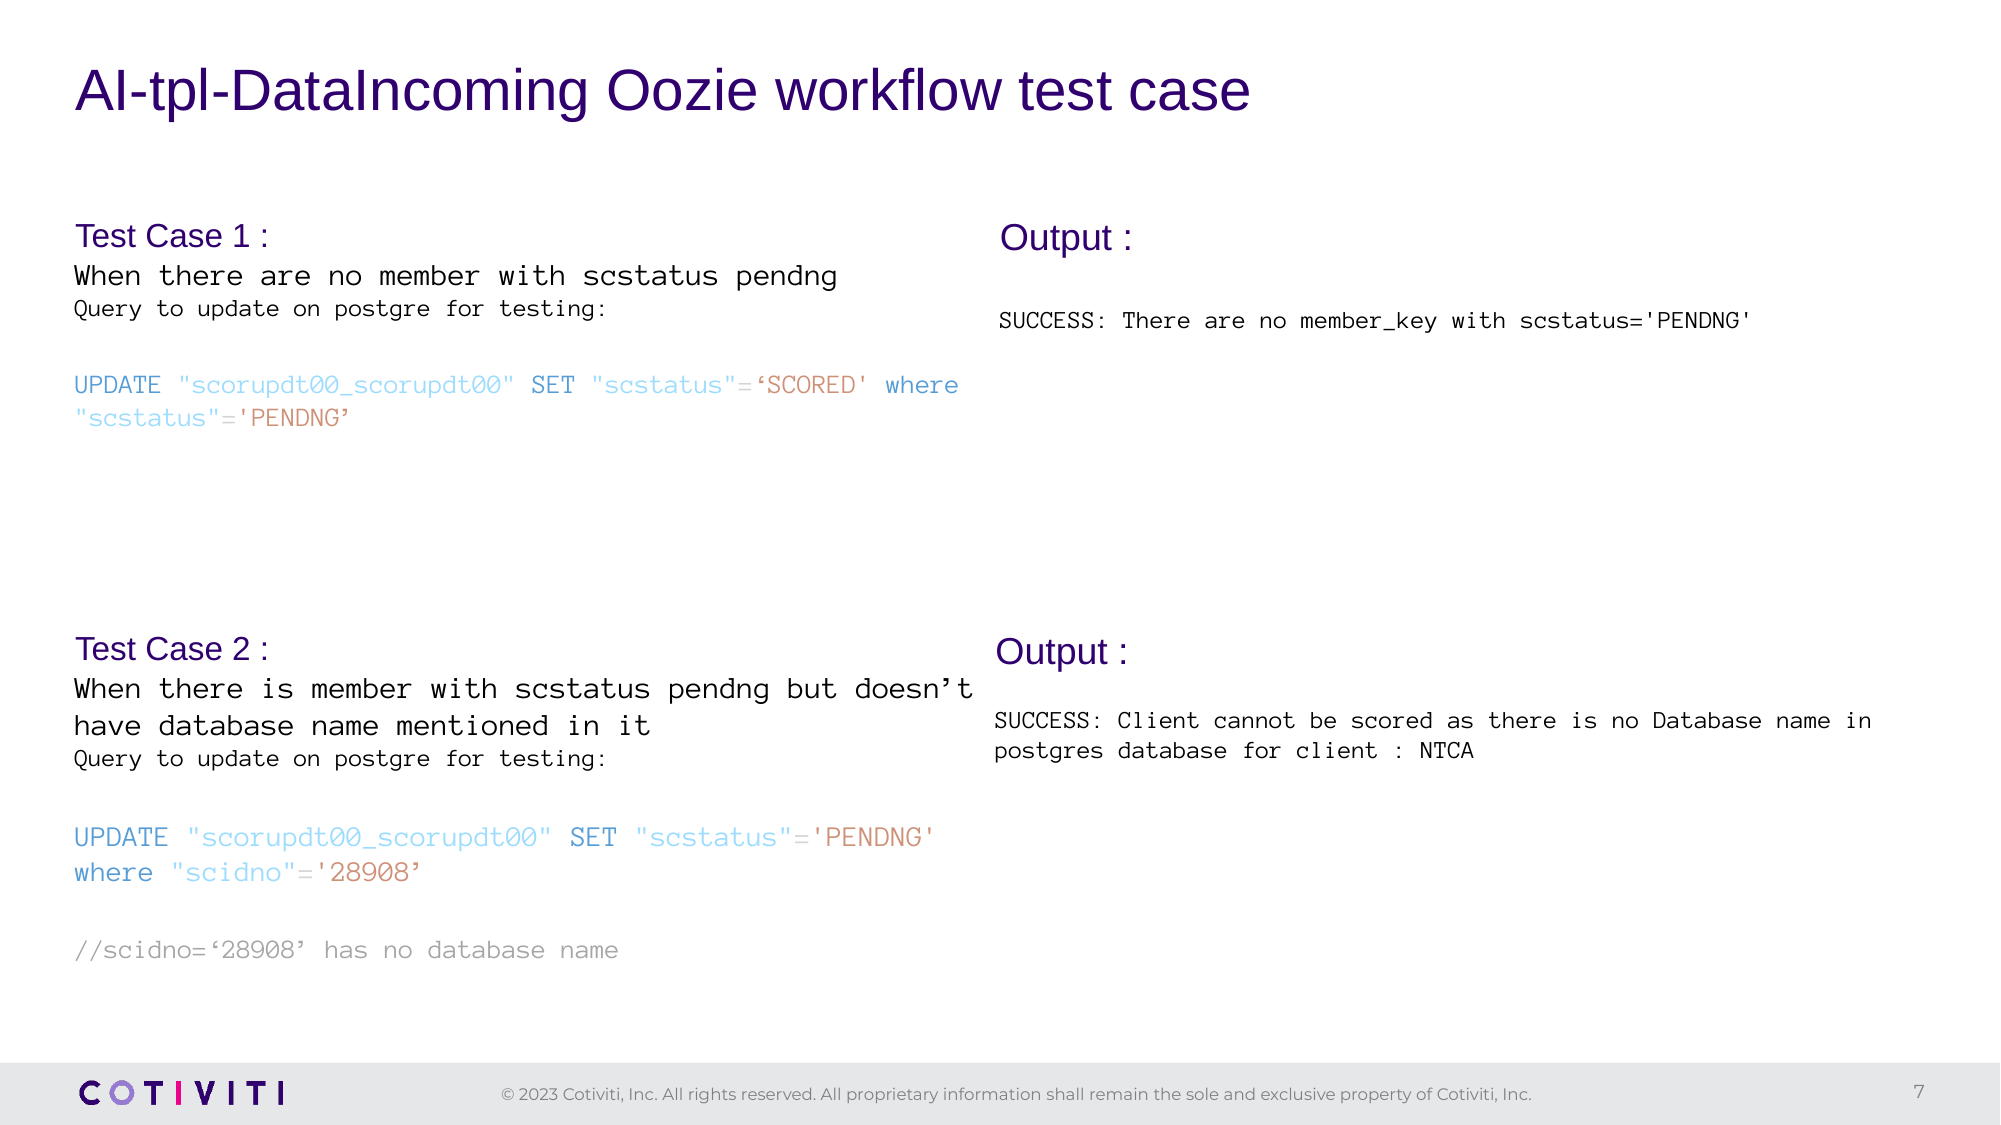

# AI-tpl-DataIncoming Oozie workflow test case
Output :
SUCCESS: There are no member_key with scstatus='PENDNG'
Test Case 1 :
When there are no member with scstatus pendng
Query to update on postgre for testing:
UPDATE "scorupdt00_scorupdt00" SET "scstatus"=‘SCORED' where "scstatus"='PENDNG’

Output :
SUCCESS: Client cannot be scored as there is no Database name in postgres database for client : NTCA
Test Case 2 :
When there is member with scstatus pendng but doesn’t have database name mentioned in it
Query to update on postgre for testing:
UPDATE "scorupdt00_scorupdt00" SET "scstatus"='PENDNG' where "scidno"='28908’
//scidno=‘28908’ has no database name

7